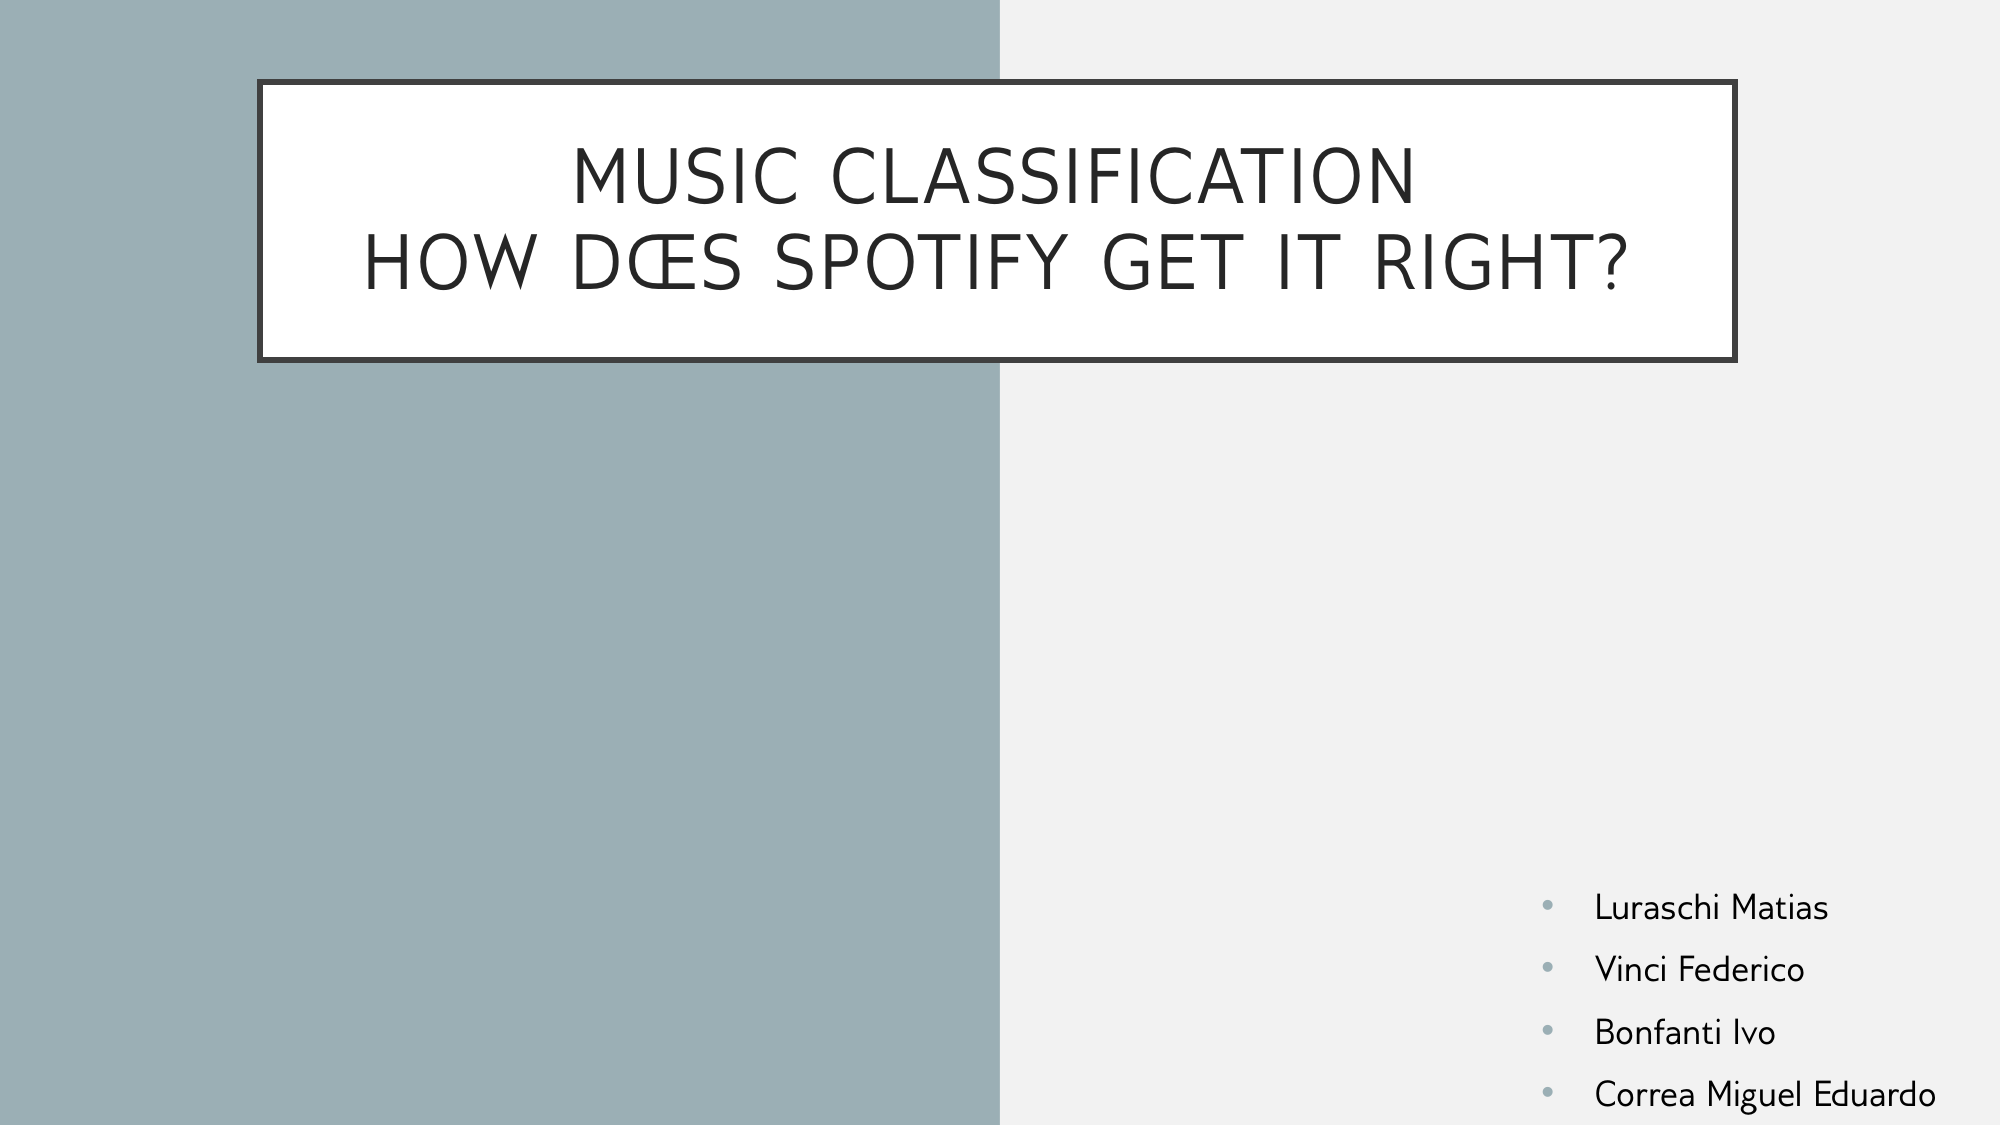

# MUSIC CLASSIFICATION How does spotify get it right?
Luraschi Matias
Vinci Federico
Bonfanti Ivo
Correa Miguel Eduardo